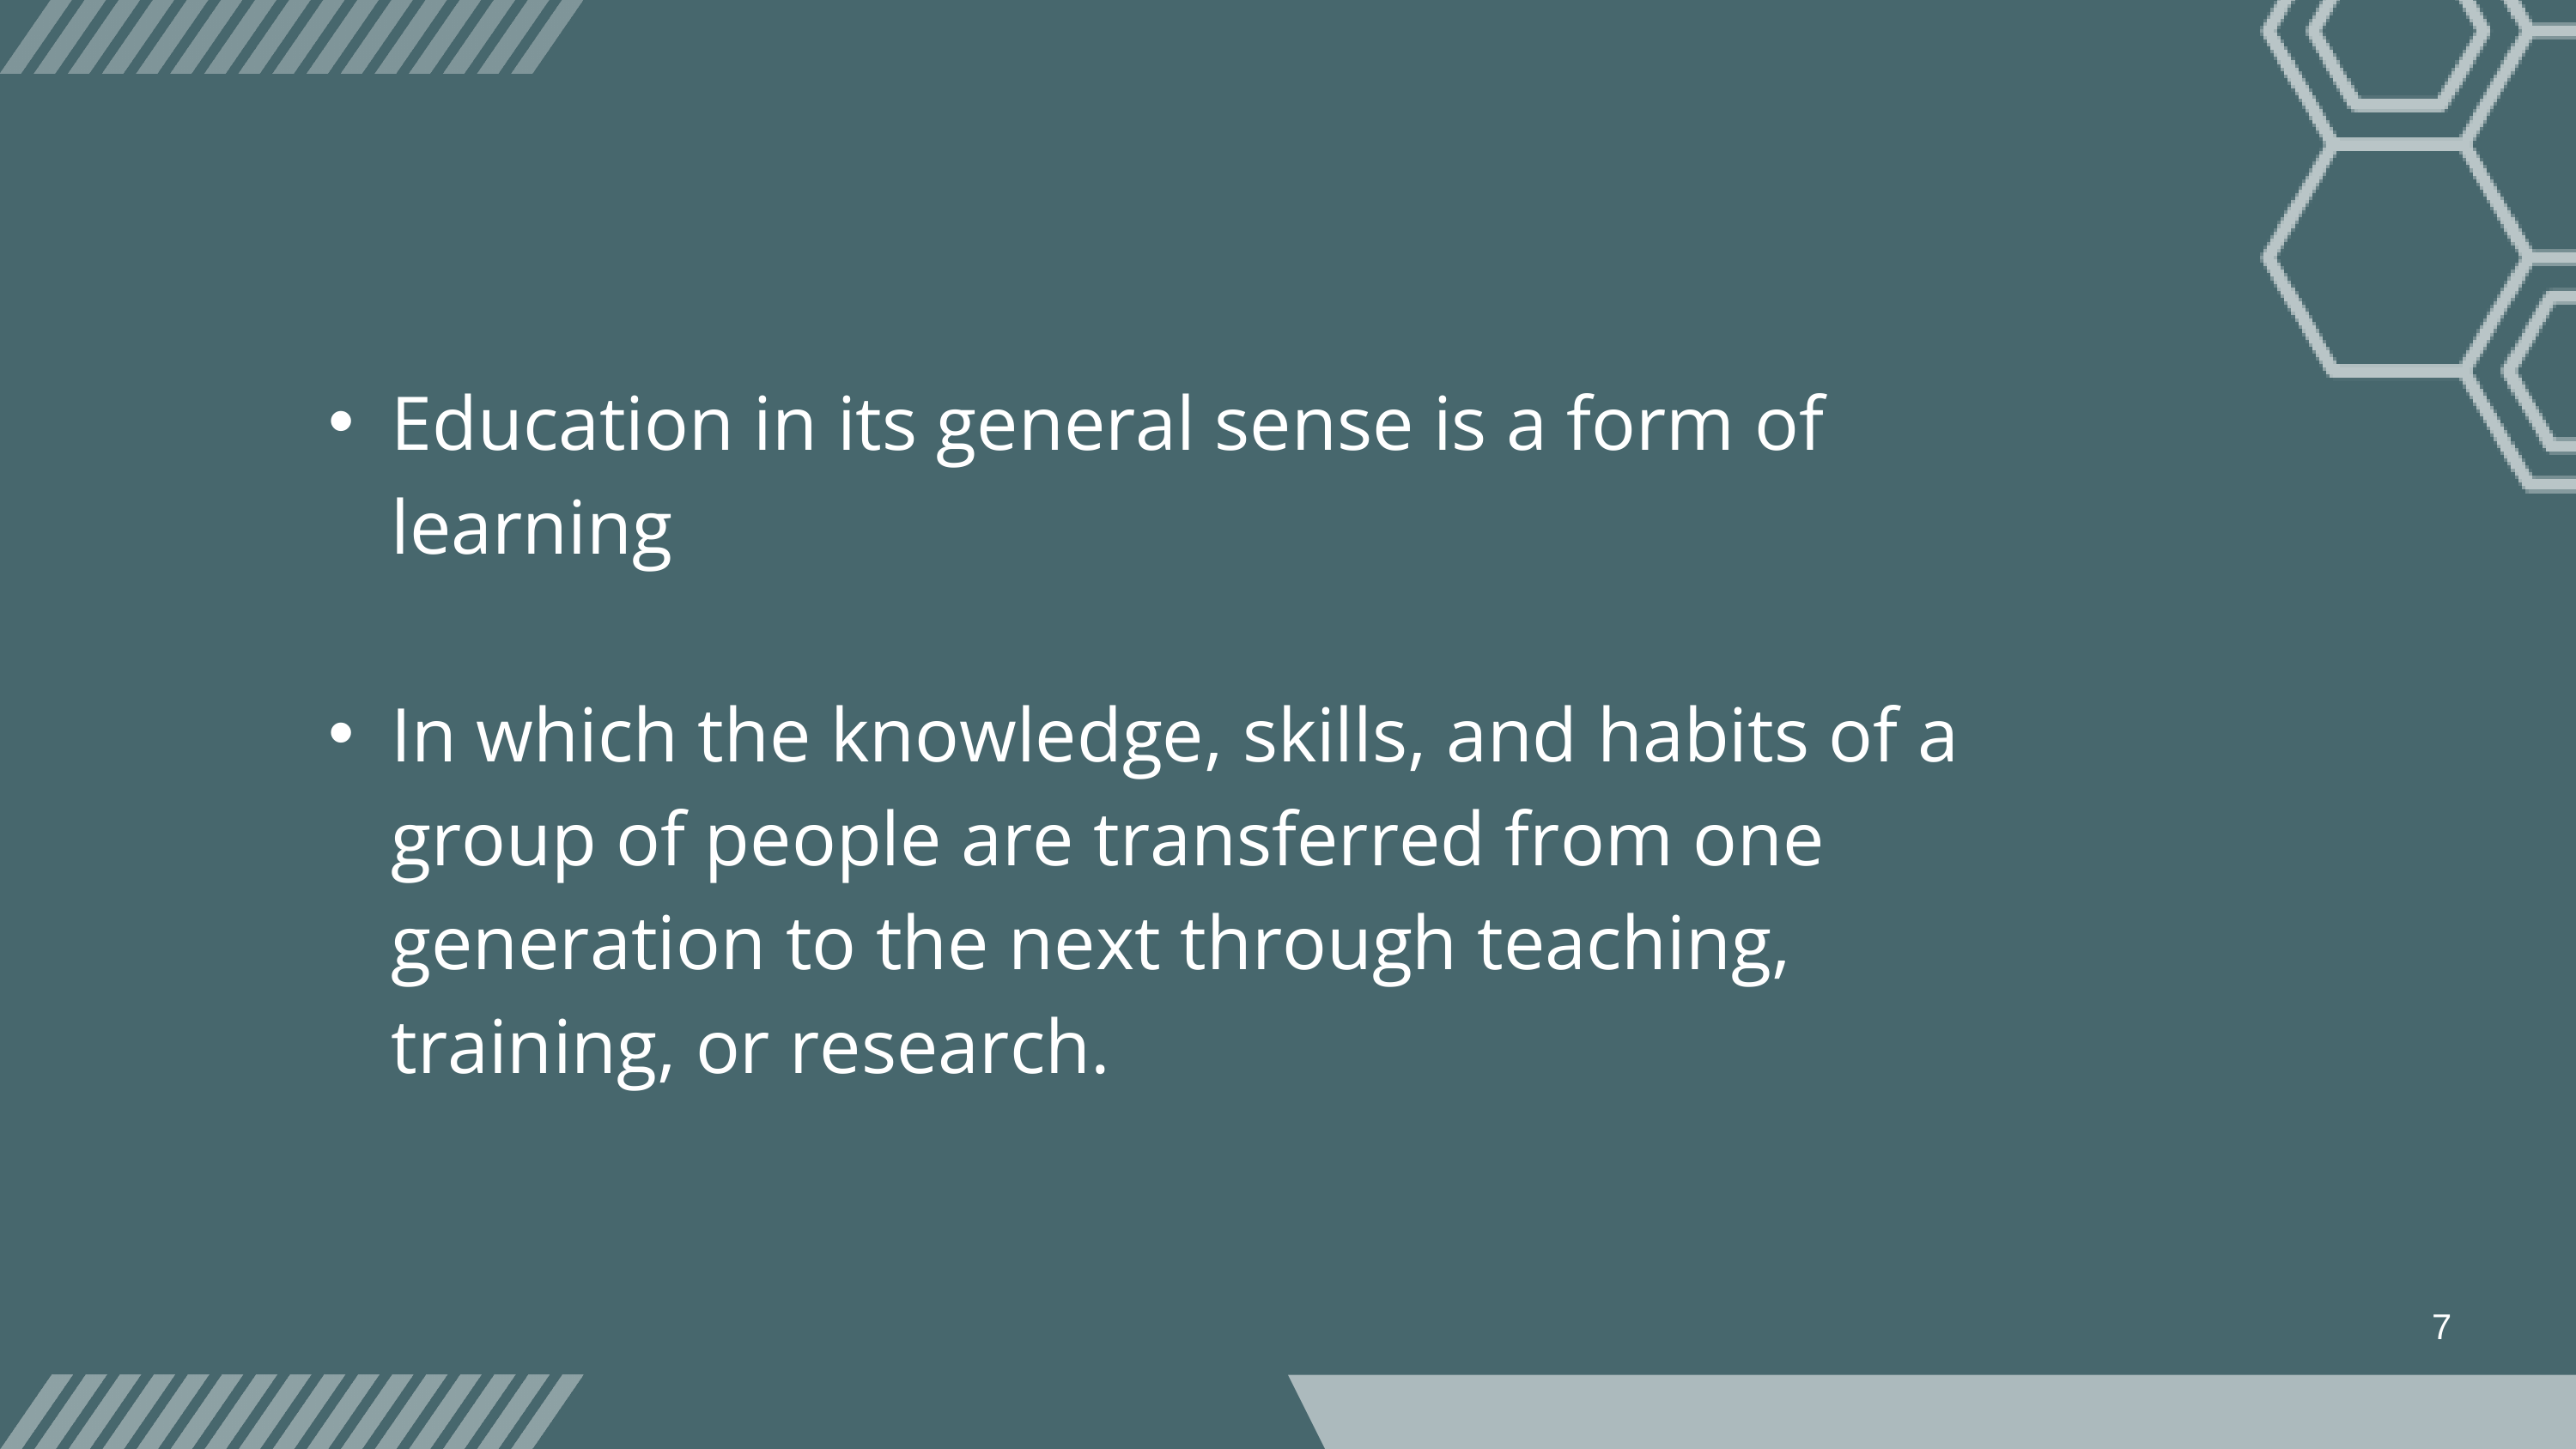

Education in its general sense is a form of learning

In which the knowledge, skills, and habits of a group of people are transferred from one generation to the next through teaching, training, or research.
7